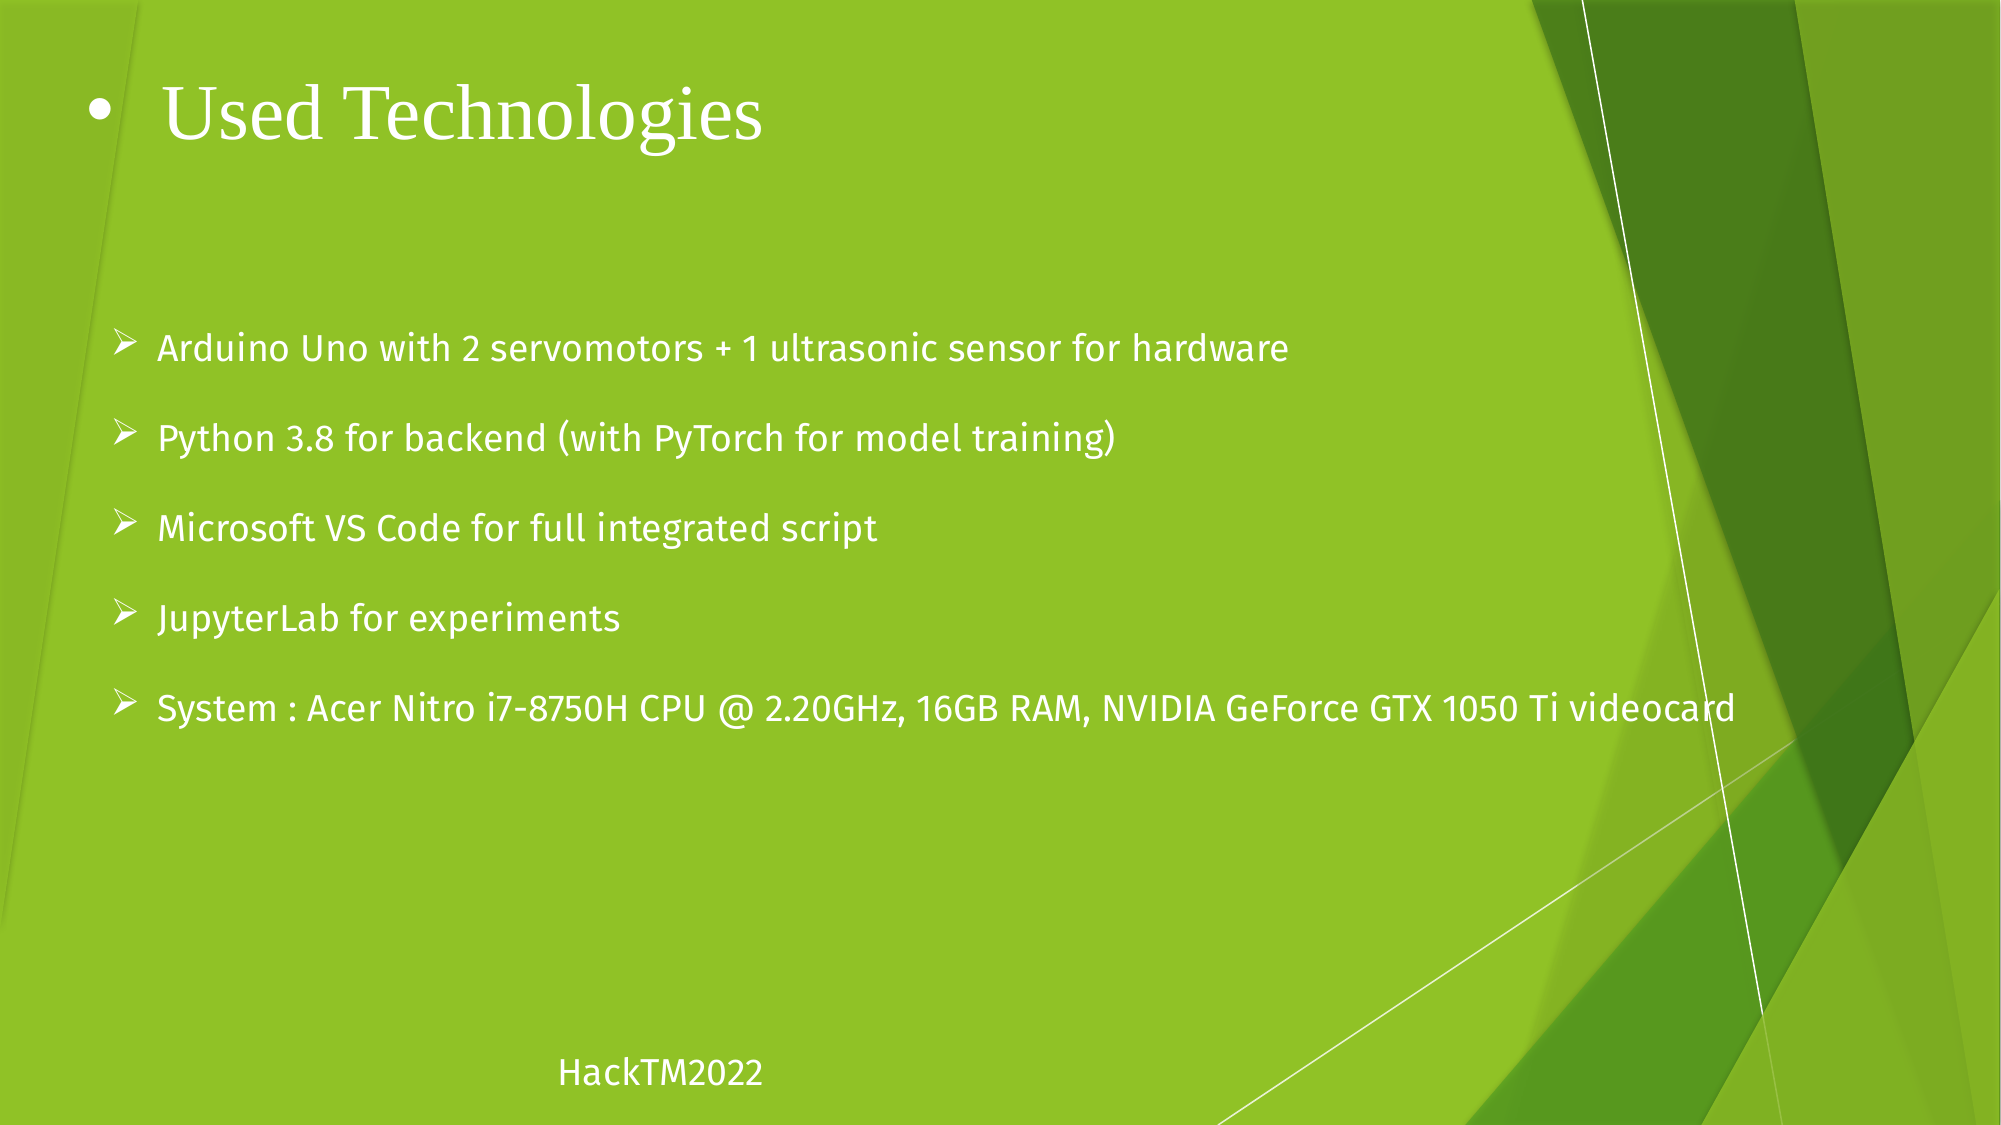

Used Technologies
Arduino Uno with 2 servomotors + 1 ultrasonic sensor for hardware
Python 3.8 for backend (with PyTorch for model training)
Microsoft VS Code for full integrated script
JupyterLab for experiments
System : Acer Nitro i7-8750H CPU @ 2.20GHz, 16GB RAM, NVIDIA GeForce GTX 1050 Ti videocard
HackTM2022